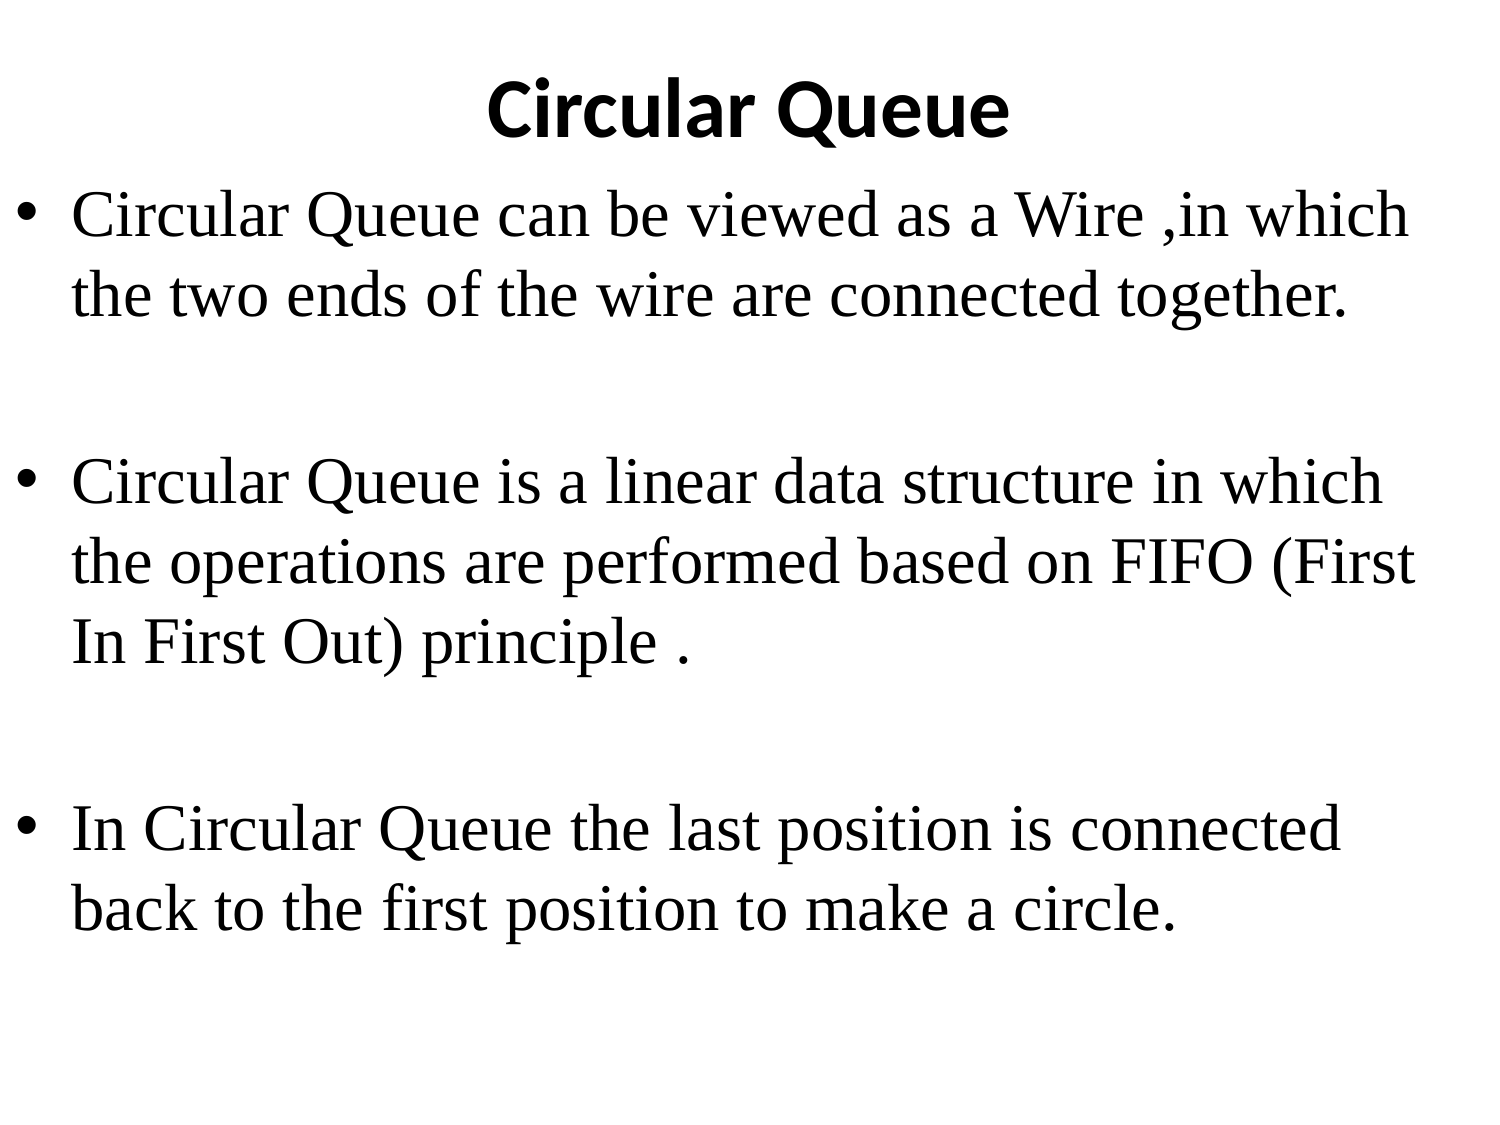

# Circular Queue
Circular Queue can be viewed as a Wire ,in which the two ends of the wire are connected together.

Circular Queue is a linear data structure in which the operations are performed based on FIFO (First In First Out) principle .

In Circular Queue the last position is connected back to the first position to make a circle.